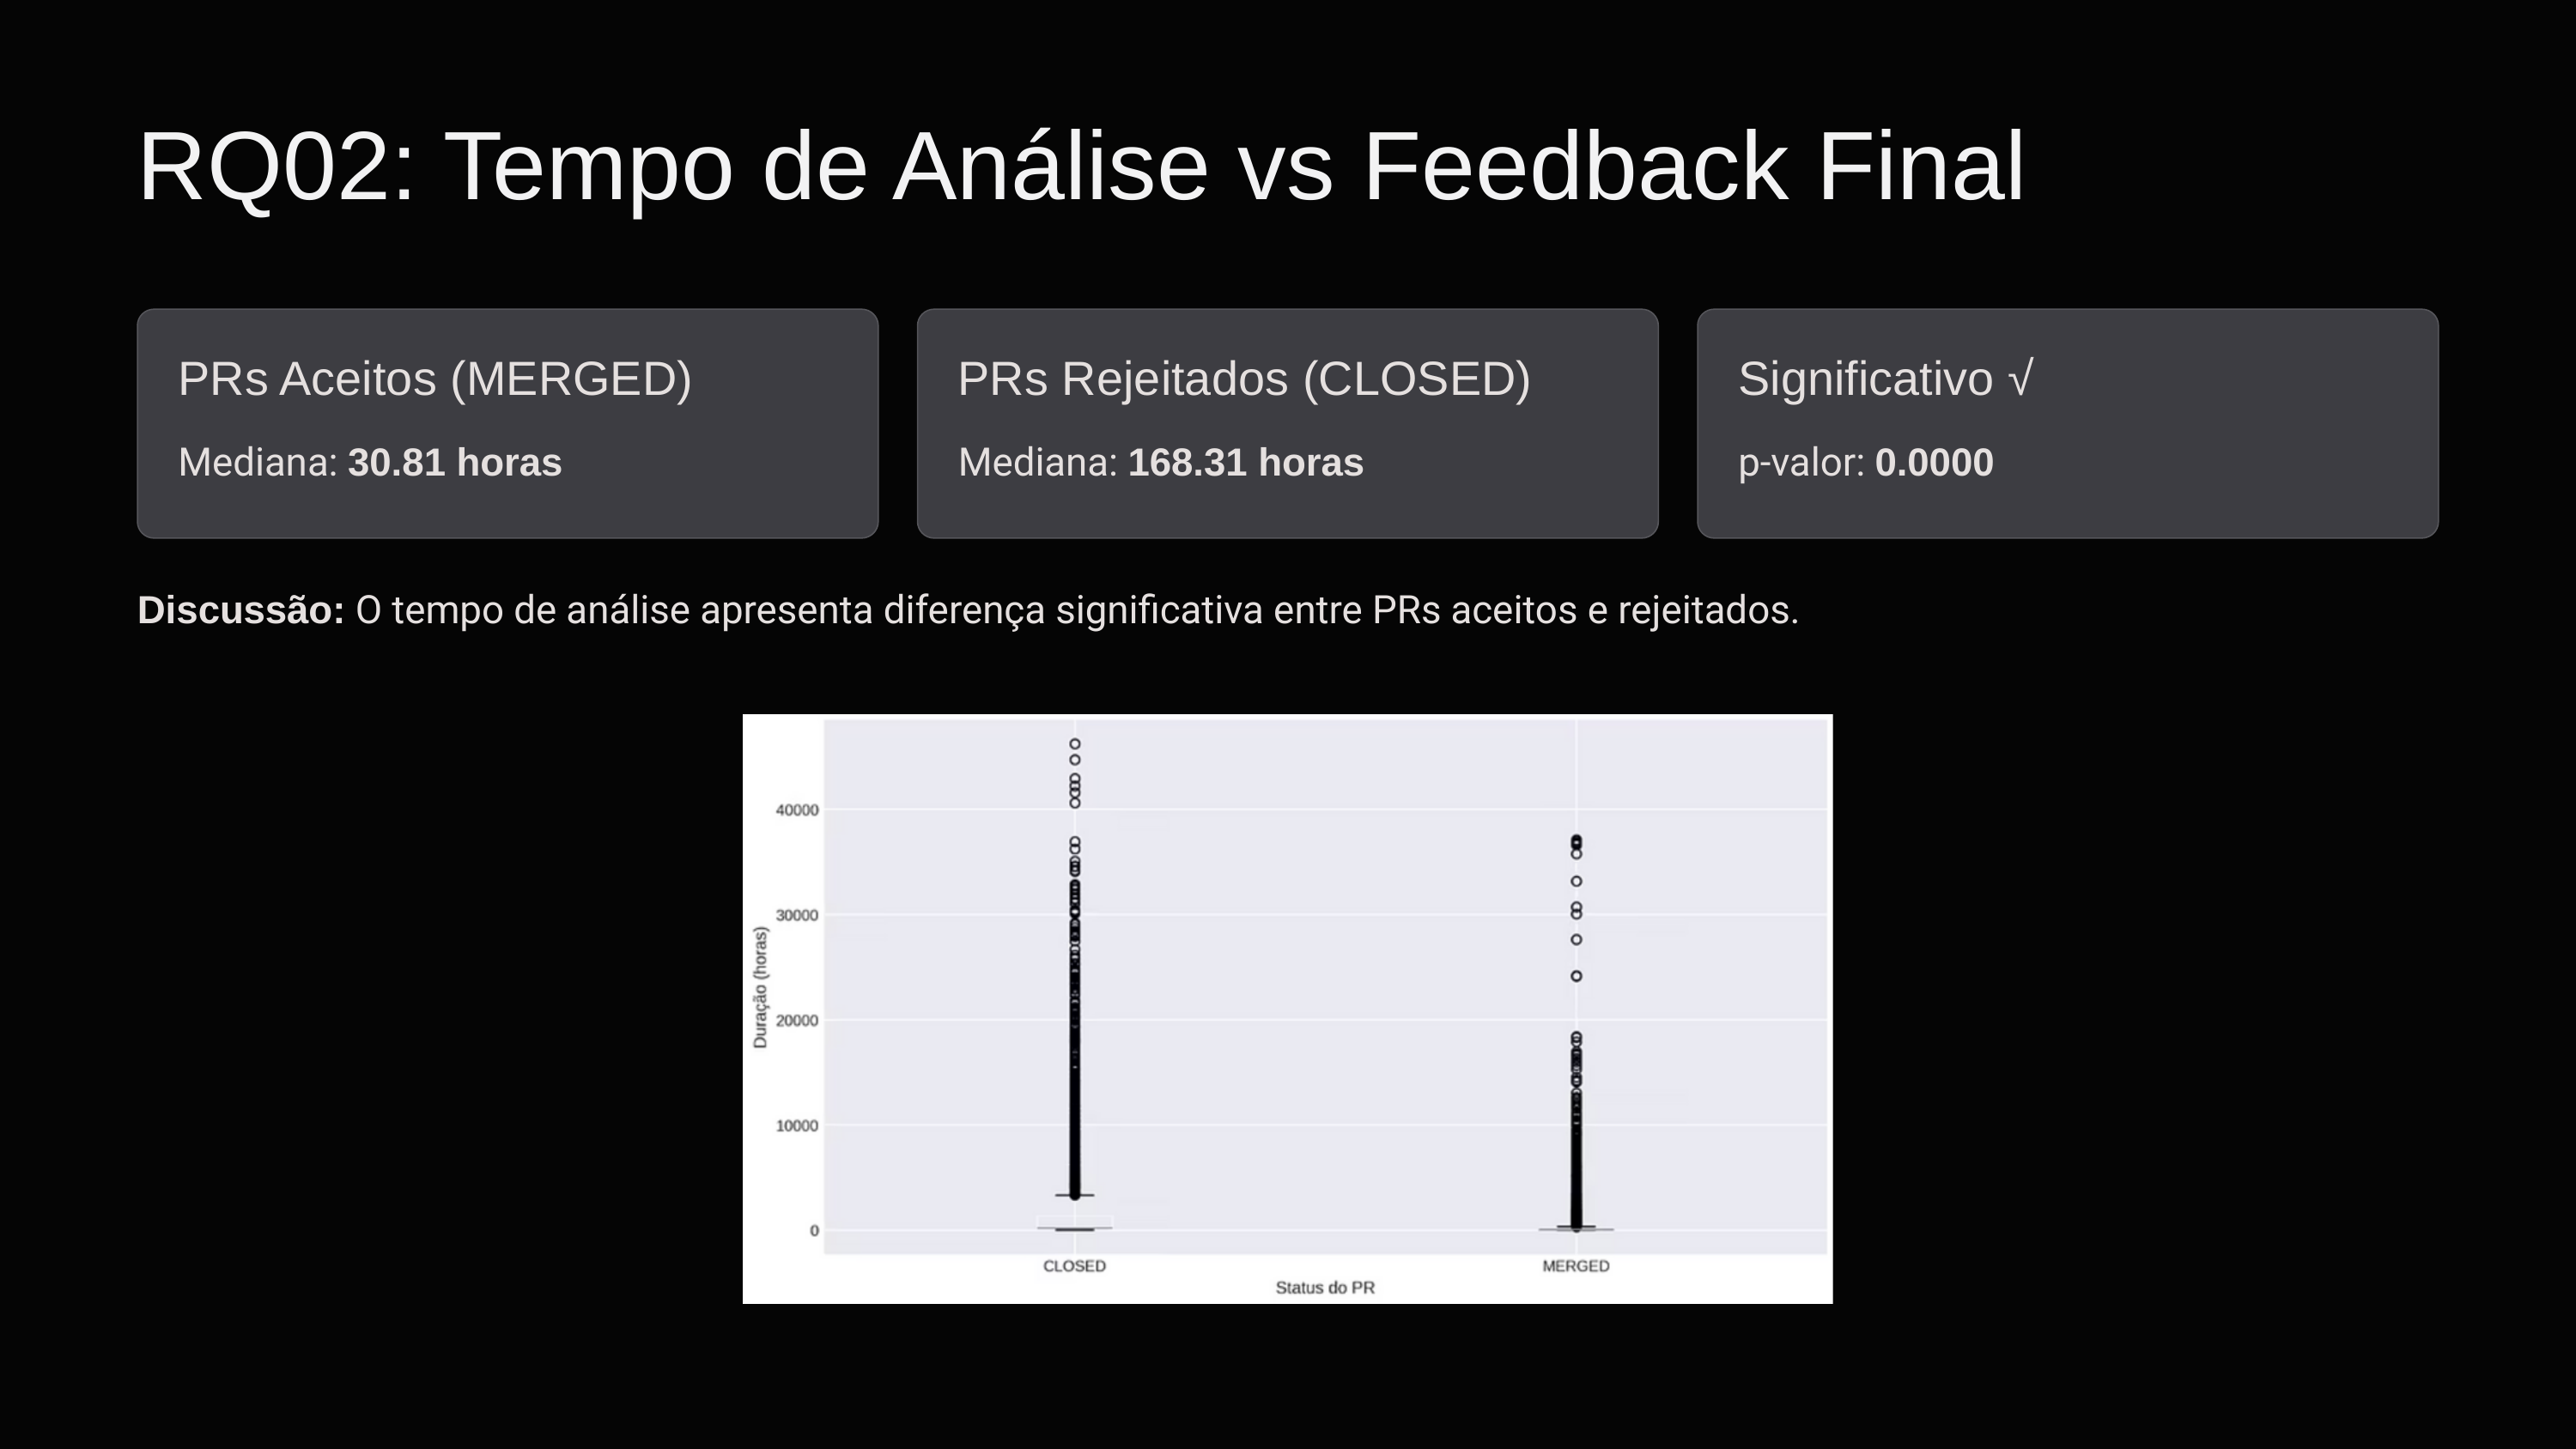

RQ02: Tempo de Análise vs Feedback Final

PRs Aceitos (MERGED)
PRs Rejeitados (CLOSED)
Significativo √
Mediana: 30.81 horas
Mediana: 168.31 horas
p-valor: 0.0000
Discussão: O tempo de análise apresenta diferença significativa entre PRs aceitos e rejeitados.